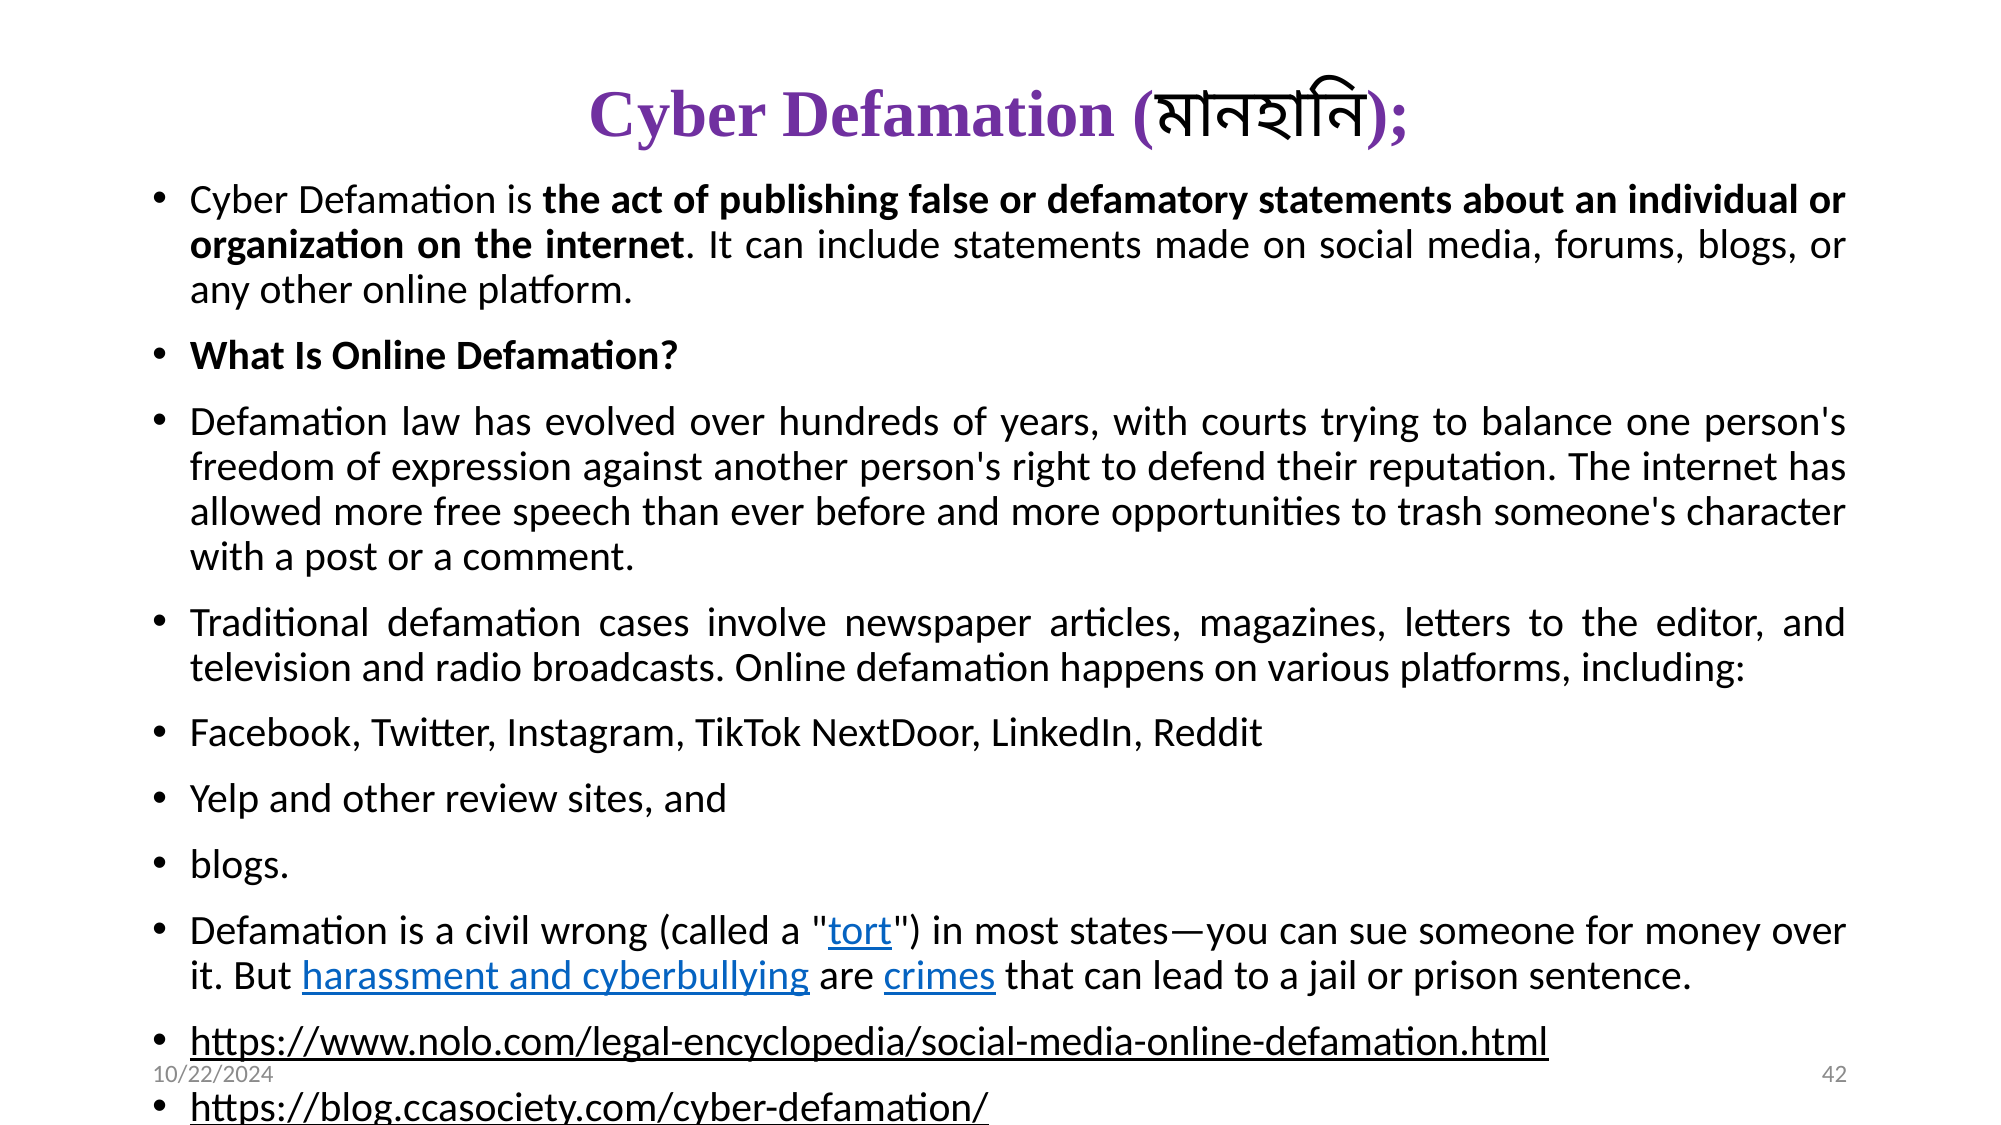

# Cyber Defamation (মানহানি);
Cyber Defamation is the act of publishing false or defamatory statements about an individual or organization on the internet. It can include statements made on social media, forums, blogs, or any other online platform.
What Is Online Defamation?
Defamation law has evolved over hundreds of years, with courts trying to balance one person's freedom of expression against another person's right to defend their reputation. The internet has allowed more free speech than ever before and more opportunities to trash someone's character with a post or a comment.
Traditional defamation cases involve newspaper articles, magazines, letters to the editor, and television and radio broadcasts. Online defamation happens on various platforms, including:
Facebook, Twitter, Instagram, TikTok NextDoor, LinkedIn, Reddit
Yelp and other review sites, and
blogs.
Defamation is a civil wrong (called a "tort") in most states—you can sue someone for money over it. But harassment and cyberbullying are crimes that can lead to a jail or prison sentence.
https://www.nolo.com/legal-encyclopedia/social-media-online-defamation.html
https://blog.ccasociety.com/cyber-defamation/
10/22/2024
42